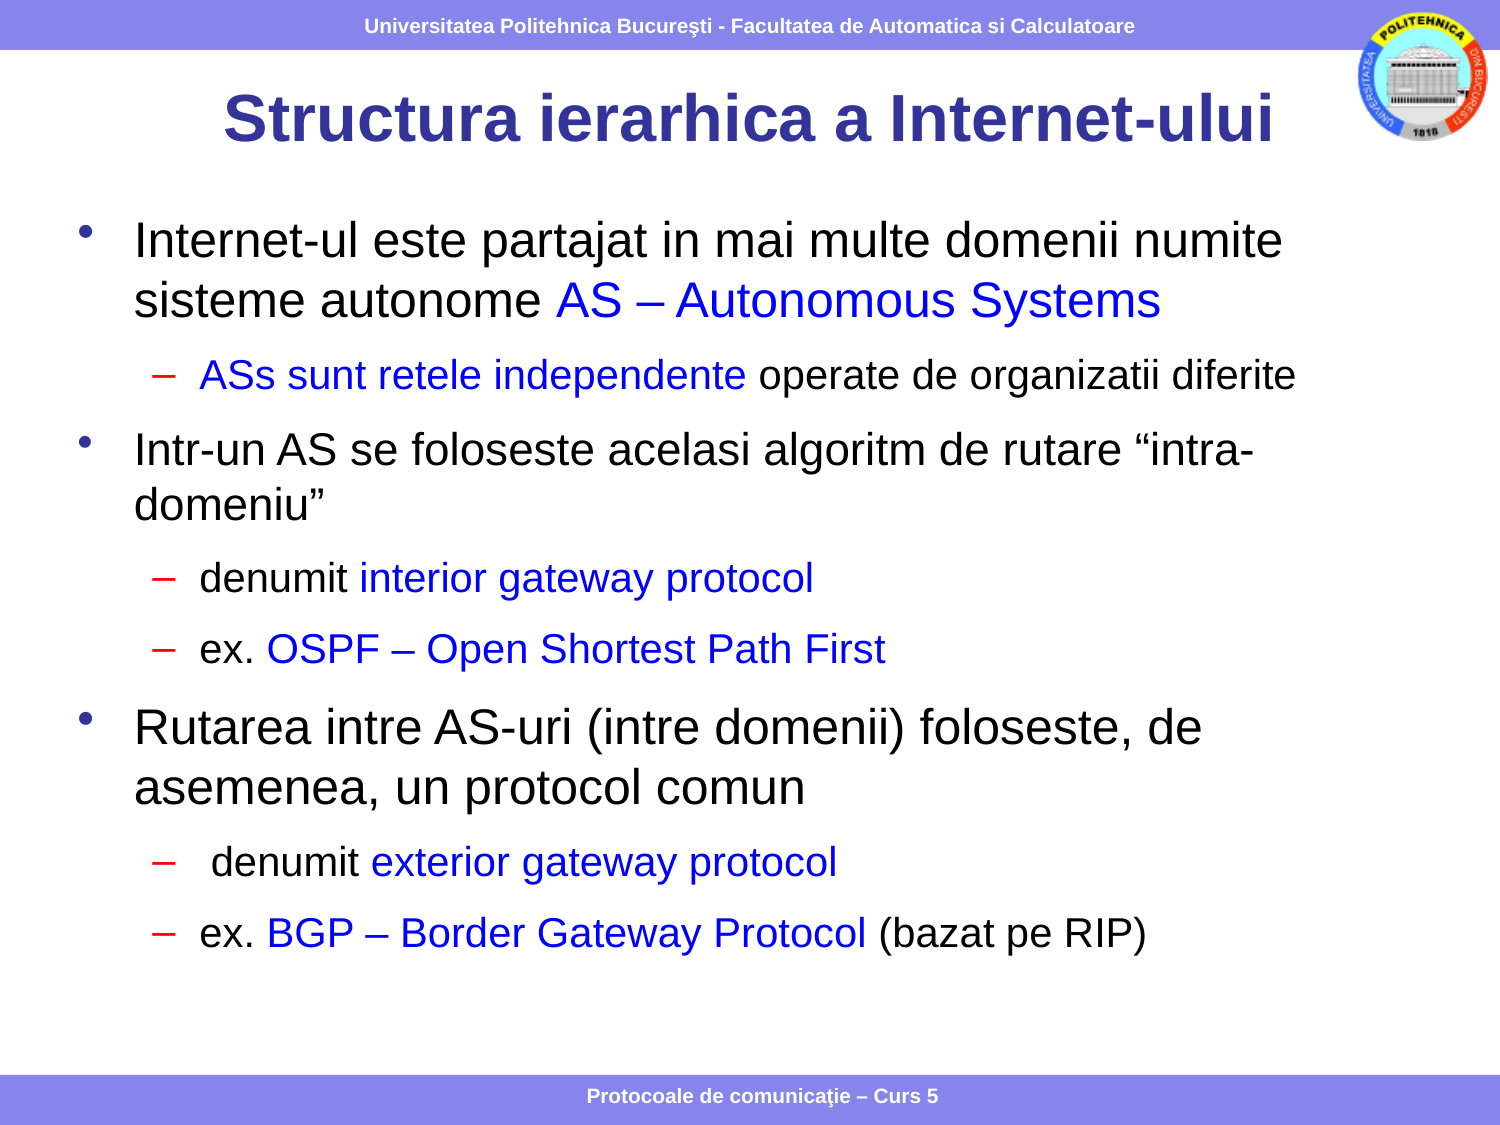

# Structura ierarhica a Internet-ului
Internet-ul este partajat in mai multe domenii numite sisteme autonome AS – Autonomous Systems
ASs sunt retele independente operate de organizatii diferite
Intr-un AS se foloseste acelasi algoritm de rutare “intra-domeniu”
denumit interior gateway protocol
ex. OSPF – Open Shortest Path First
Rutarea intre AS-uri (intre domenii) foloseste, de asemenea, un protocol comun
 denumit exterior gateway protocol
ex. BGP – Border Gateway Protocol (bazat pe RIP)
Protocoale de comunicaţie – Curs 5